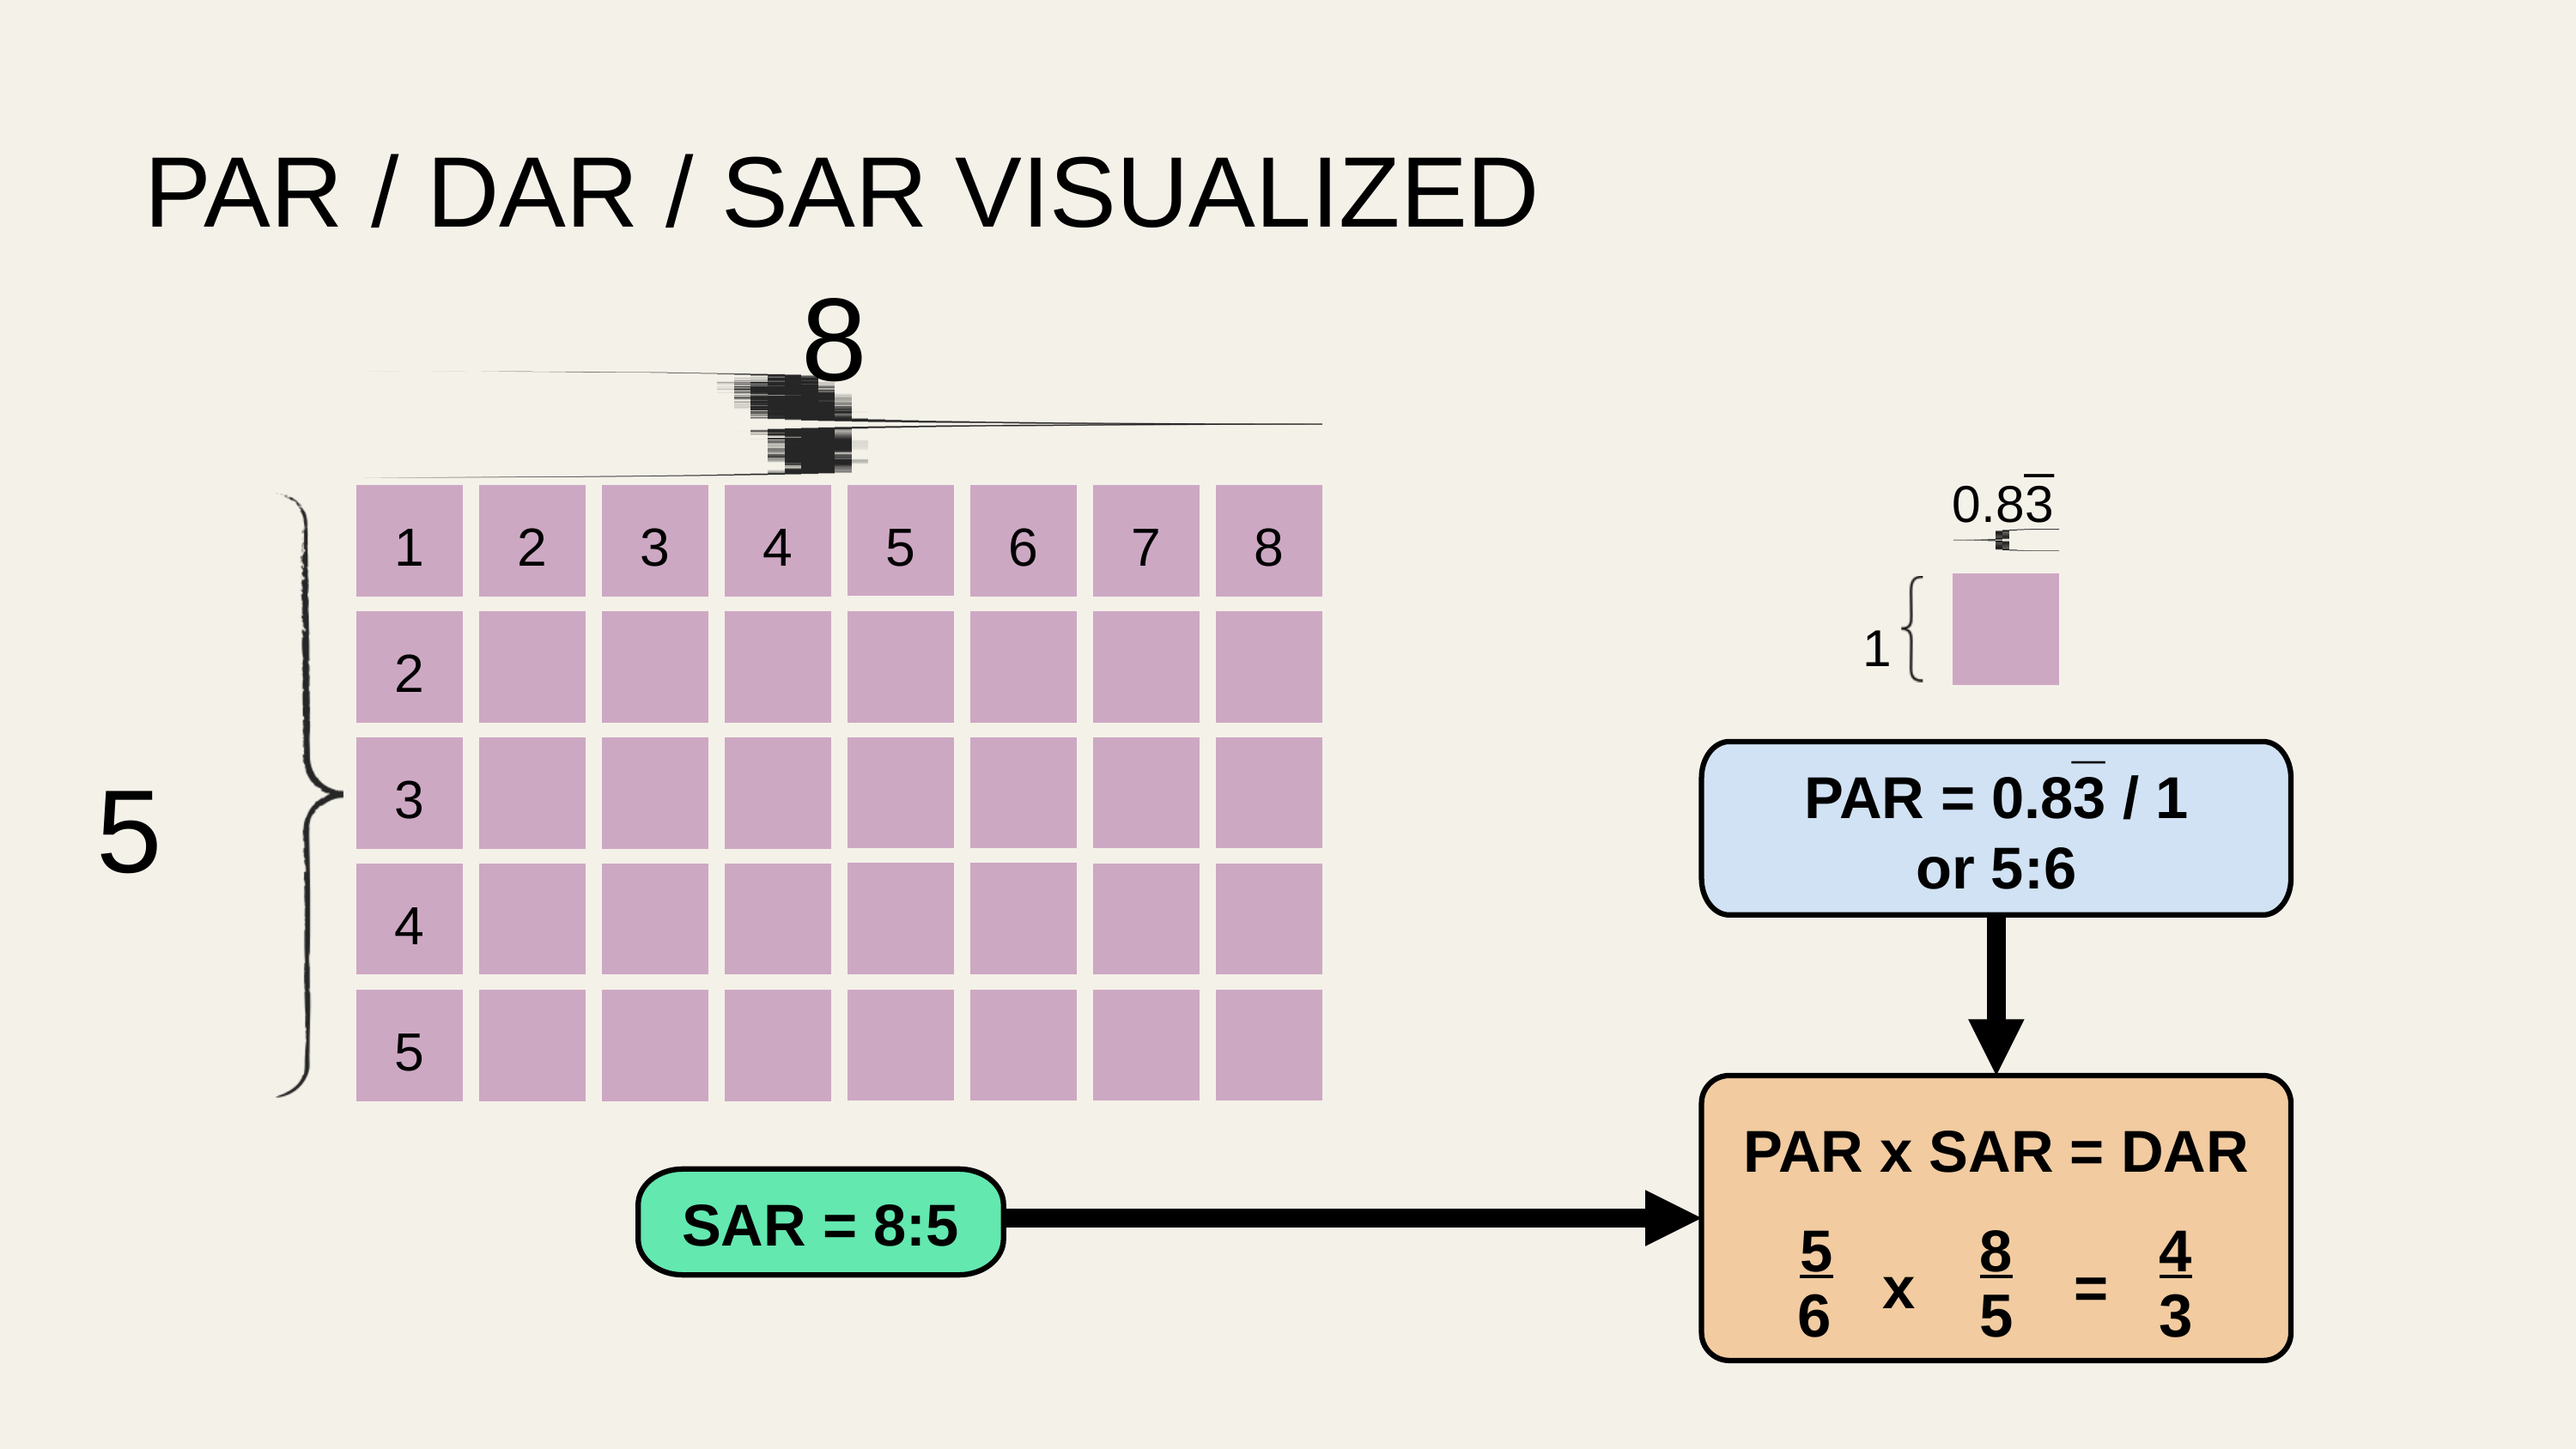

PAR / DAR / SAR VISUALIZED
8
_
0.83

5

6

7

8

1

2

3

4

2

3

4

5

1
_

PAR = 0.83 / 1
or 5:6
5

PAR x SAR = DAR
5         8         4

SAR = 8:5
x          =
6         5         3